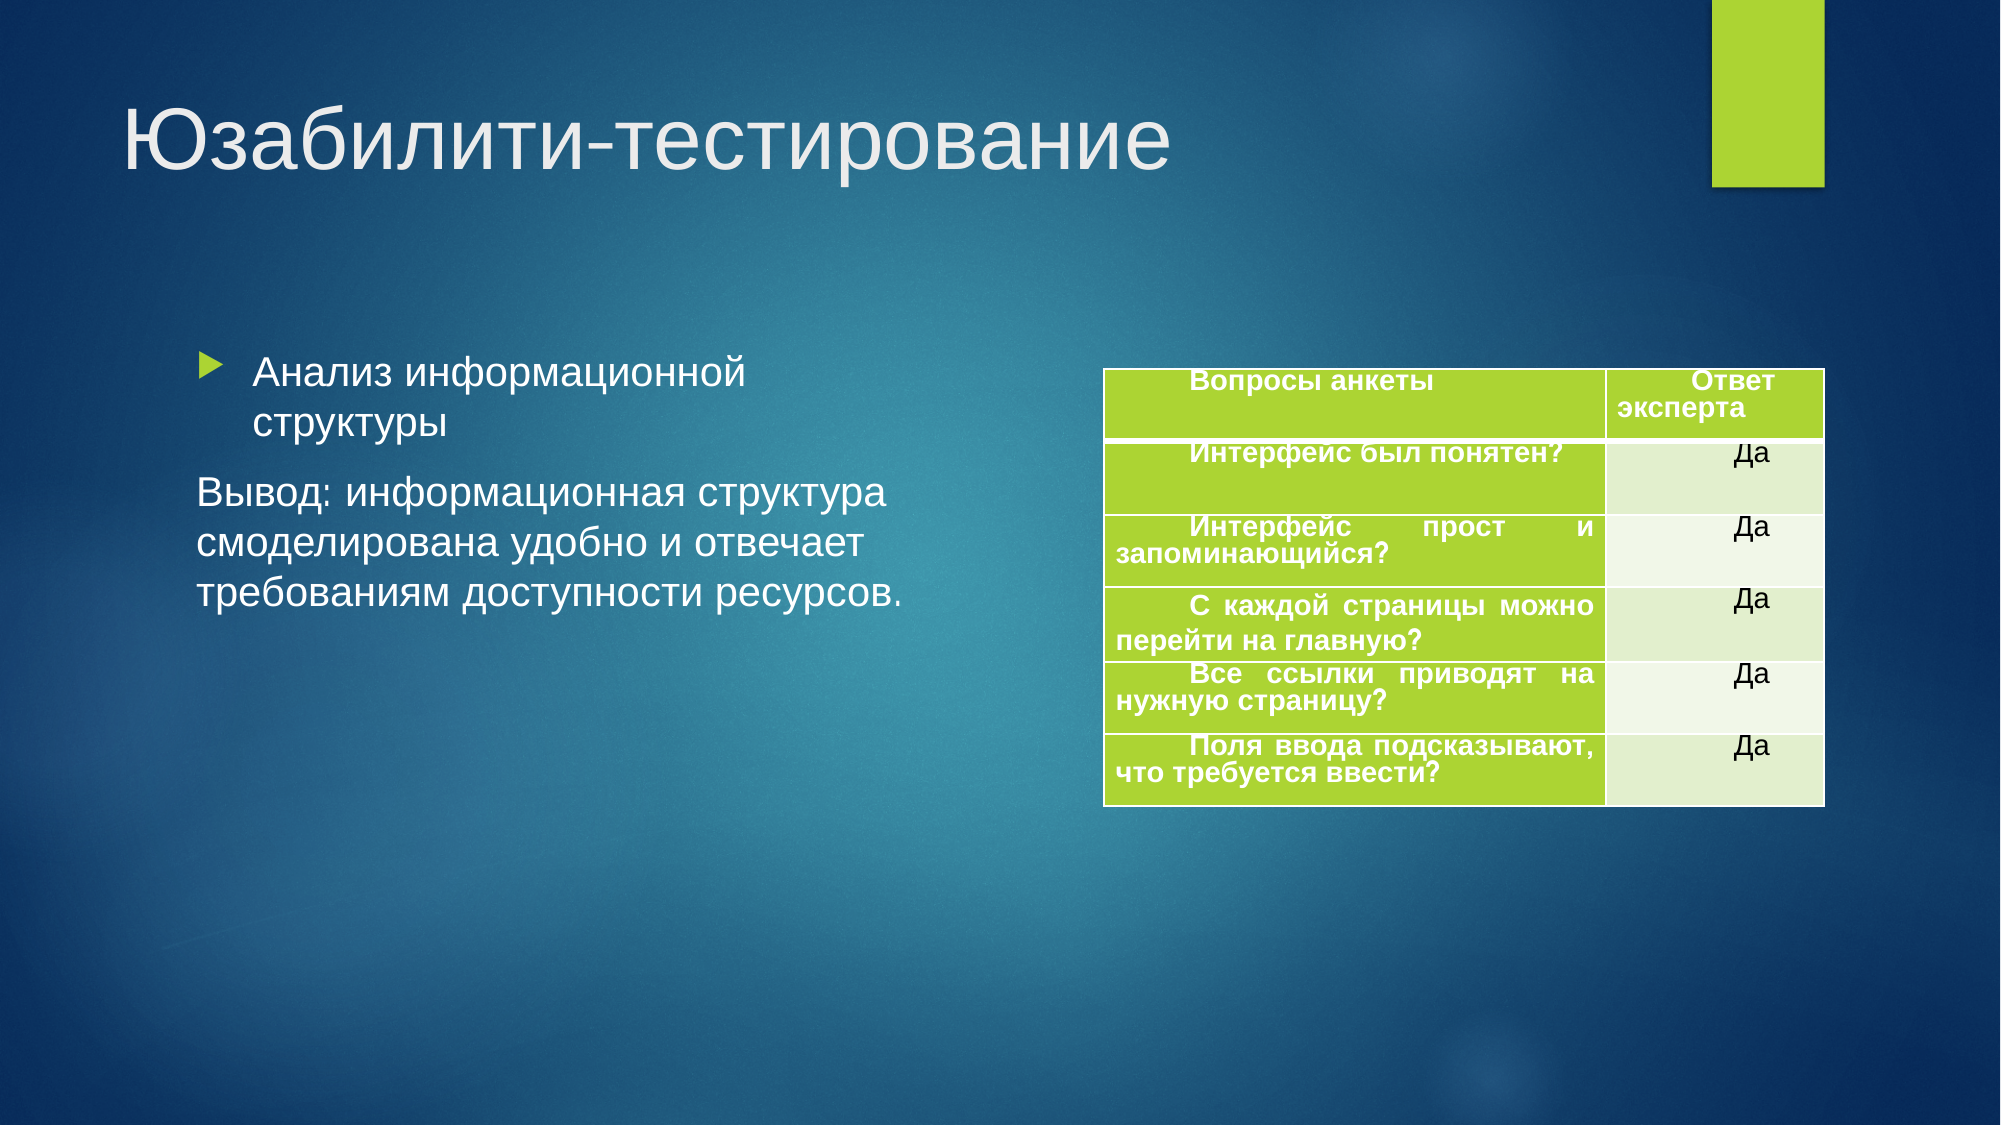

# Юзабилити-тестирование
Анализ информационной структуры
Вывод: информационная структура смоделирована удобно и отвечает требованиям доступности ресурсов.
| Вопросы анкеты | Ответ эксперта |
| --- | --- |
| Интерфейс был понятен? | Да |
| Интерфейс прост и запоминающийся? | Да |
| С каждой страницы можно перейти на главную? | Да |
| Все ссылки приводят на нужную страницу? | Да |
| Поля ввода подсказывают, что требуется ввести? | Да |